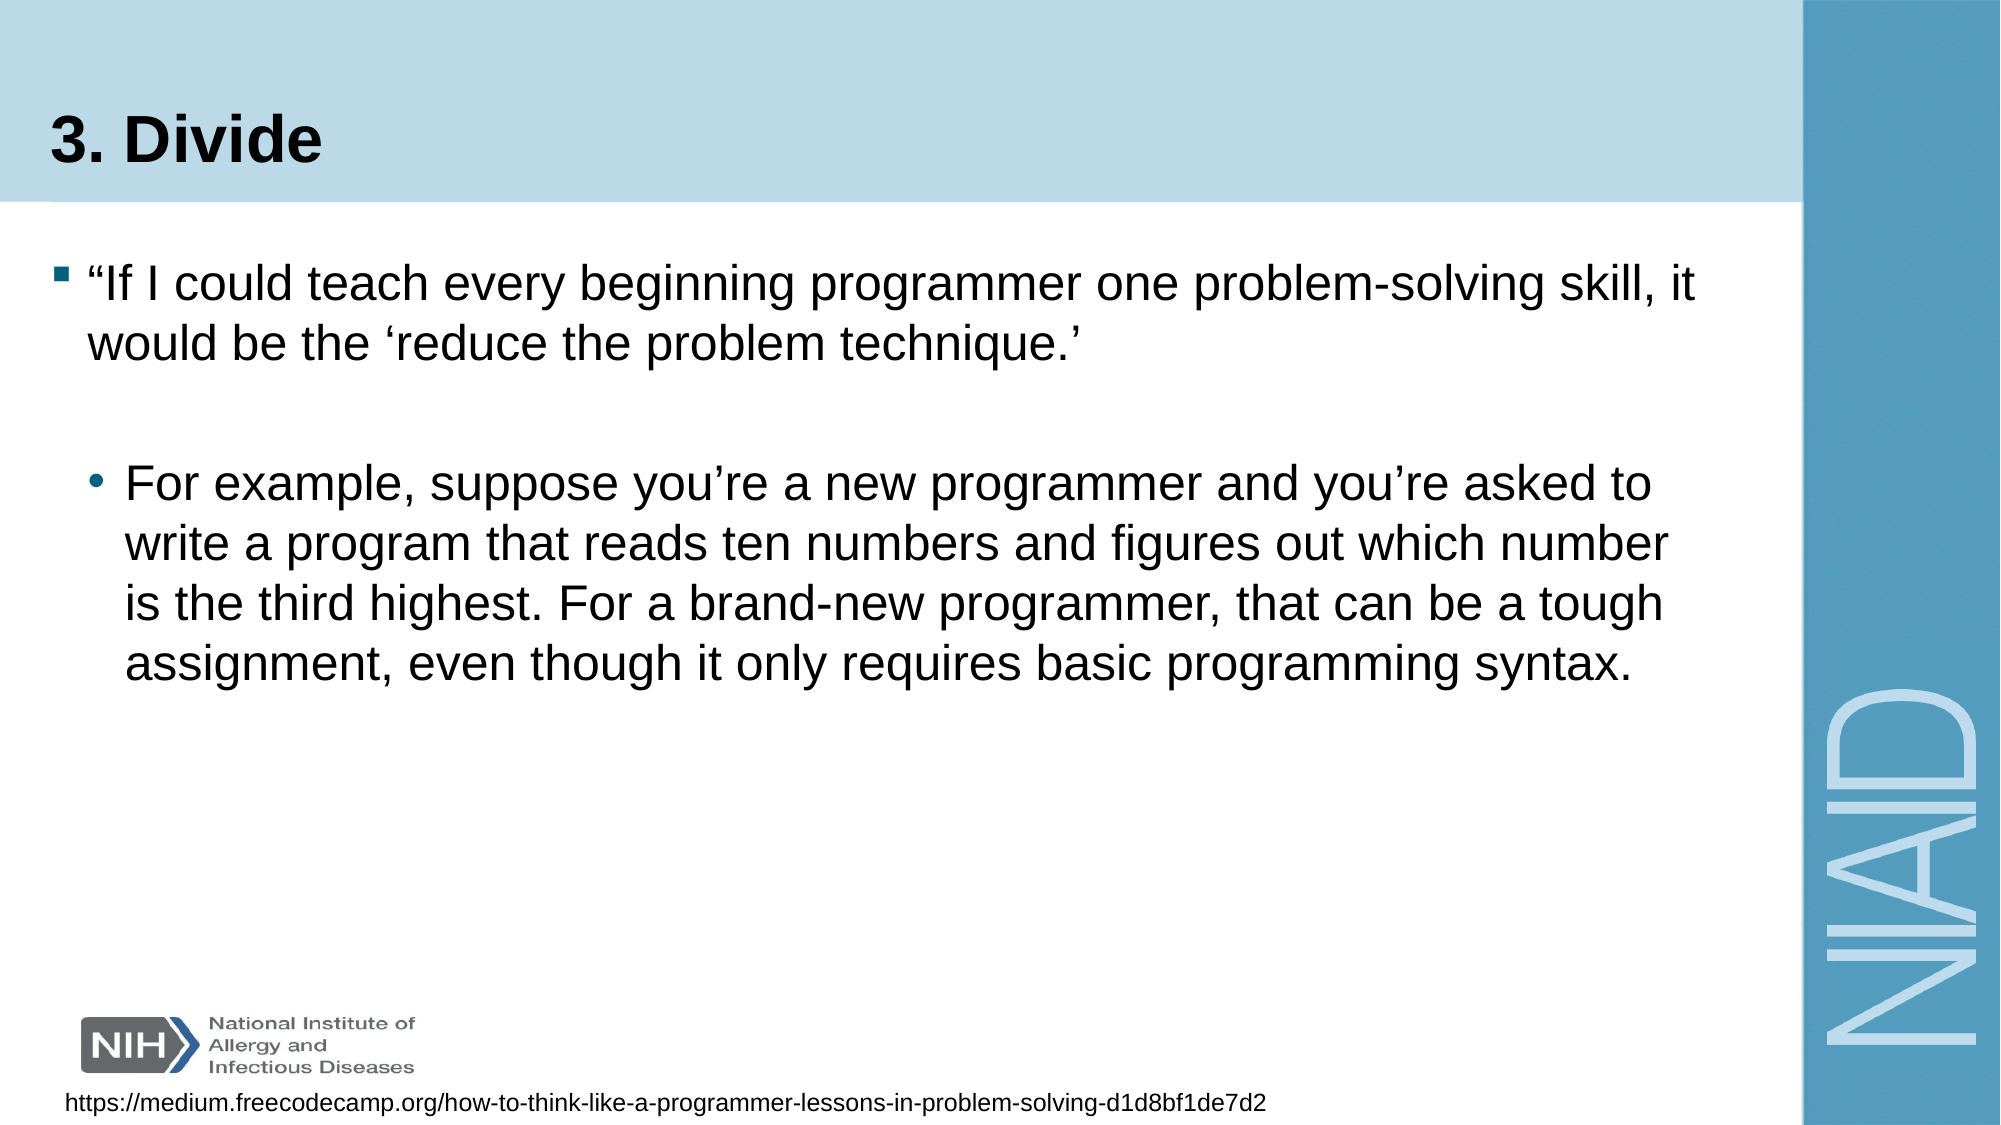

# 3. Divide
“If I could teach every beginning programmer one problem-solving skill, it would be the ‘reduce the problem technique.’

For example, suppose you’re a new programmer and you’re asked to write a program that reads ten numbers and figures out which number is the third highest. For a brand-new programmer, that can be a tough assignment, even though it only requires basic programming syntax.
https://medium.freecodecamp.org/how-to-think-like-a-programmer-lessons-in-problem-solving-d1d8bf1de7d2